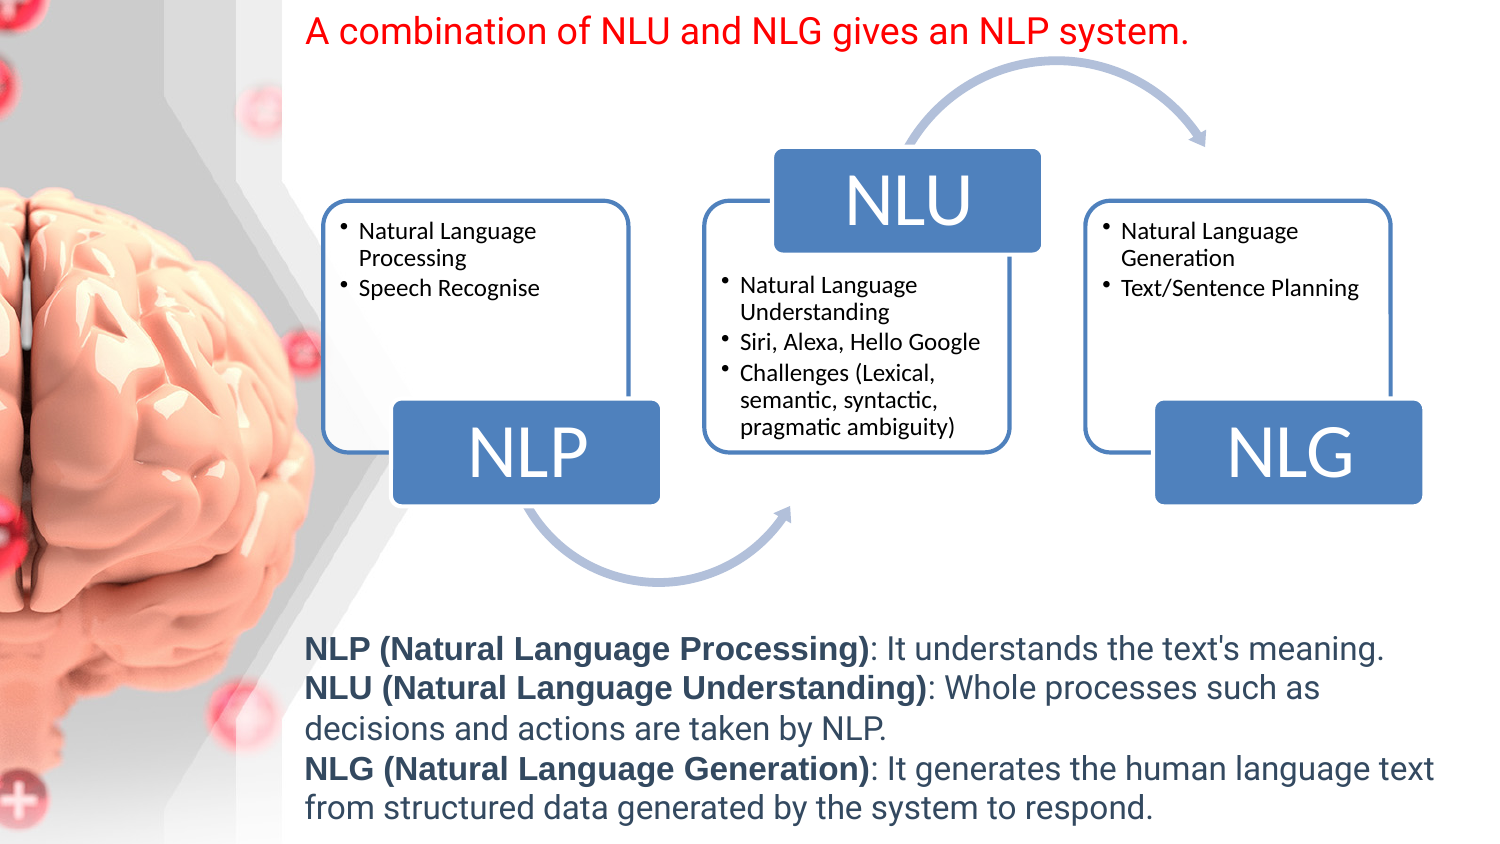

Natural Language Processing
Speech Recognise
NLP
Natural Language Understanding
Siri, Alexa, Hello Google
Challenges (Lexical, semantic, syntactic, pragmatic ambiguity)
NLU
Natural Language Generation
Text/Sentence Planning
NLG
A combination of NLU and NLG gives an NLP system.
# NLP (Natural Language Processing): It understands the text's meaning. NLU (Natural Language Understanding): Whole processes such as decisions and actions are taken by NLP. NLG (Natural Language Generation): It generates the human language text from structured data generated by the system to respond.